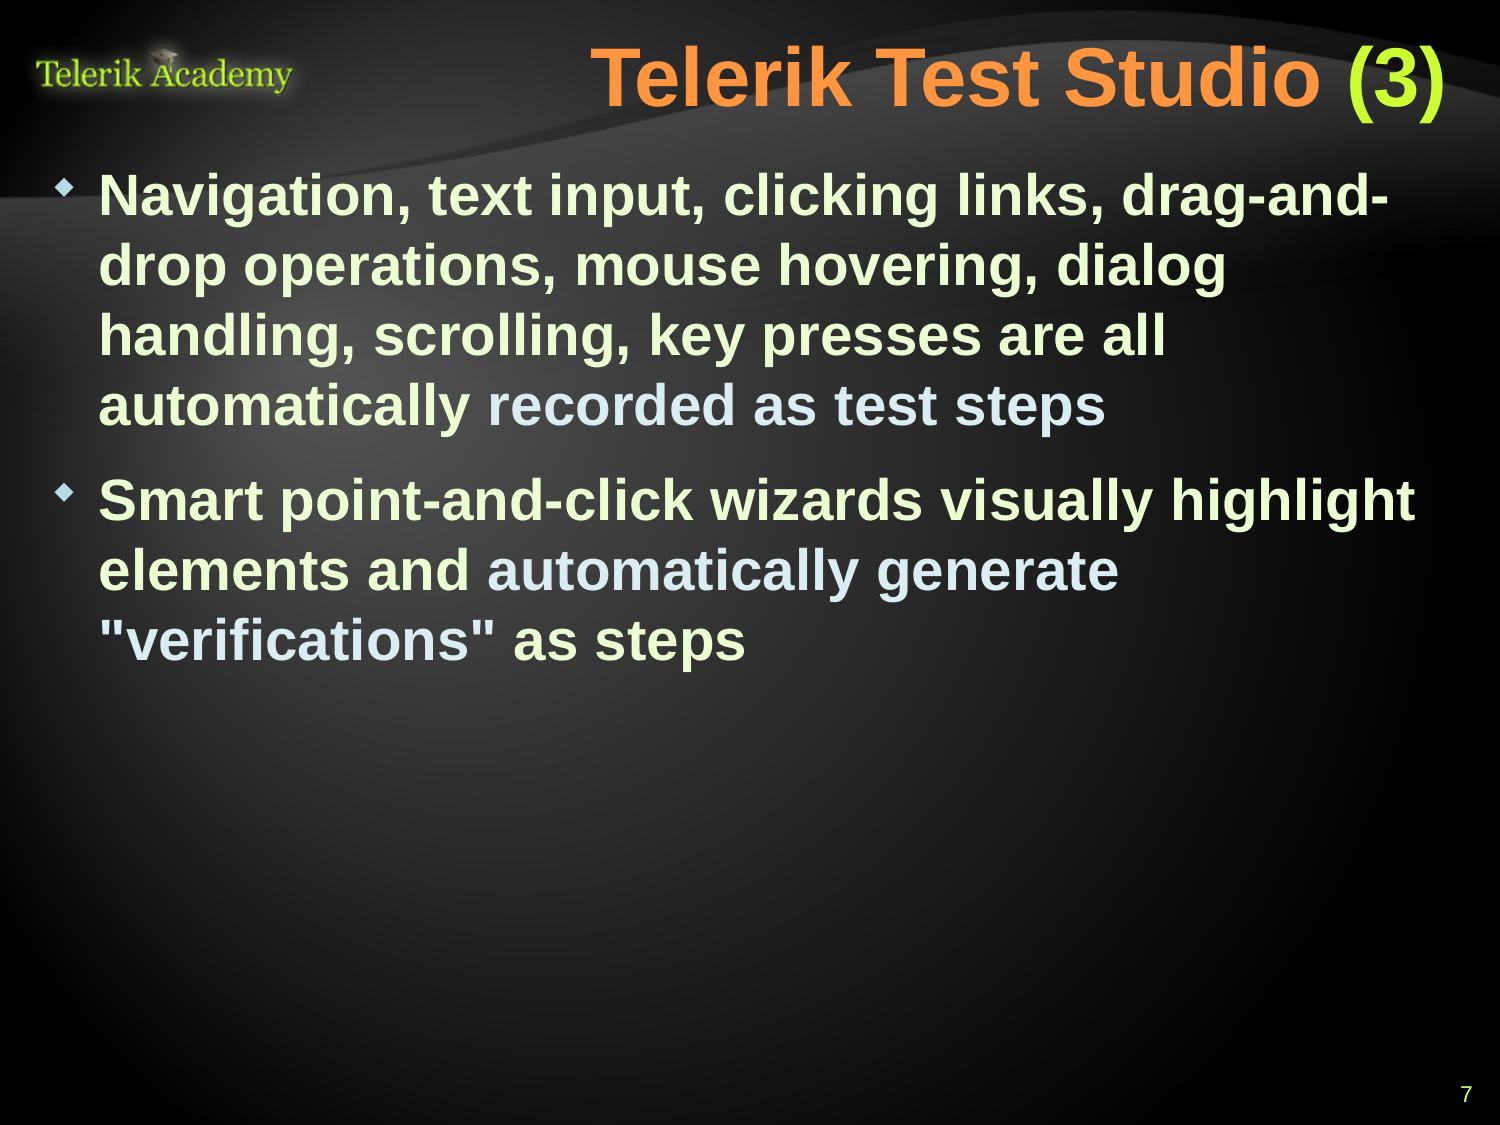

# Telerik Test Studio (3)
Navigation, text input, clicking links, drag-and-drop operations, mouse hovering, dialog handling, scrolling, key presses are all automatically recorded as test steps
Smart point-and-click wizards visually highlight elements and automatically generate "verifications" as steps
7